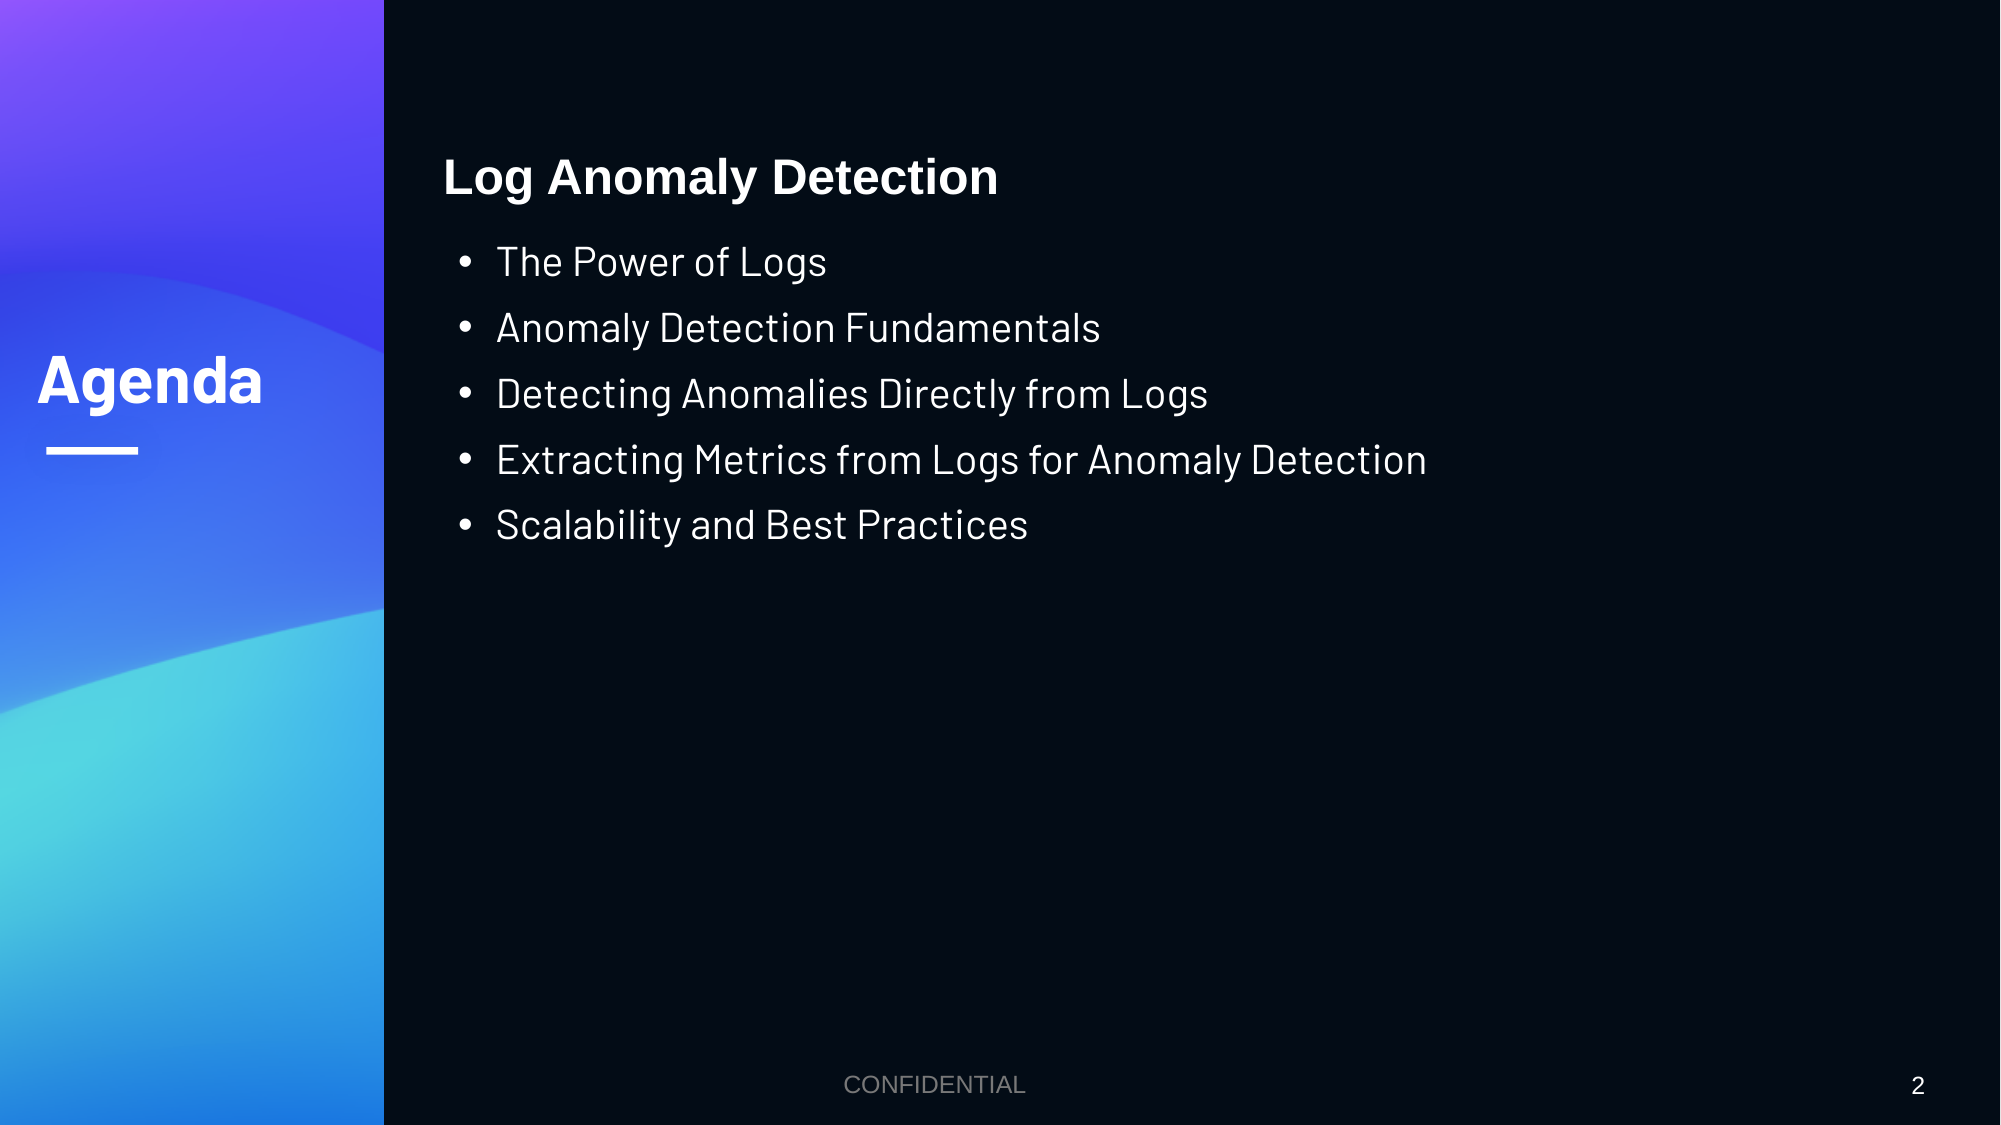

Log Anomaly Detection

The Power of Logs
Anomaly Detection Fundamentals
Detecting Anomalies Directly from Logs
Extracting Metrics from Logs for Anomaly Detection
Scalability and Best Practices
# Agenda
CONFIDENTIAL
2